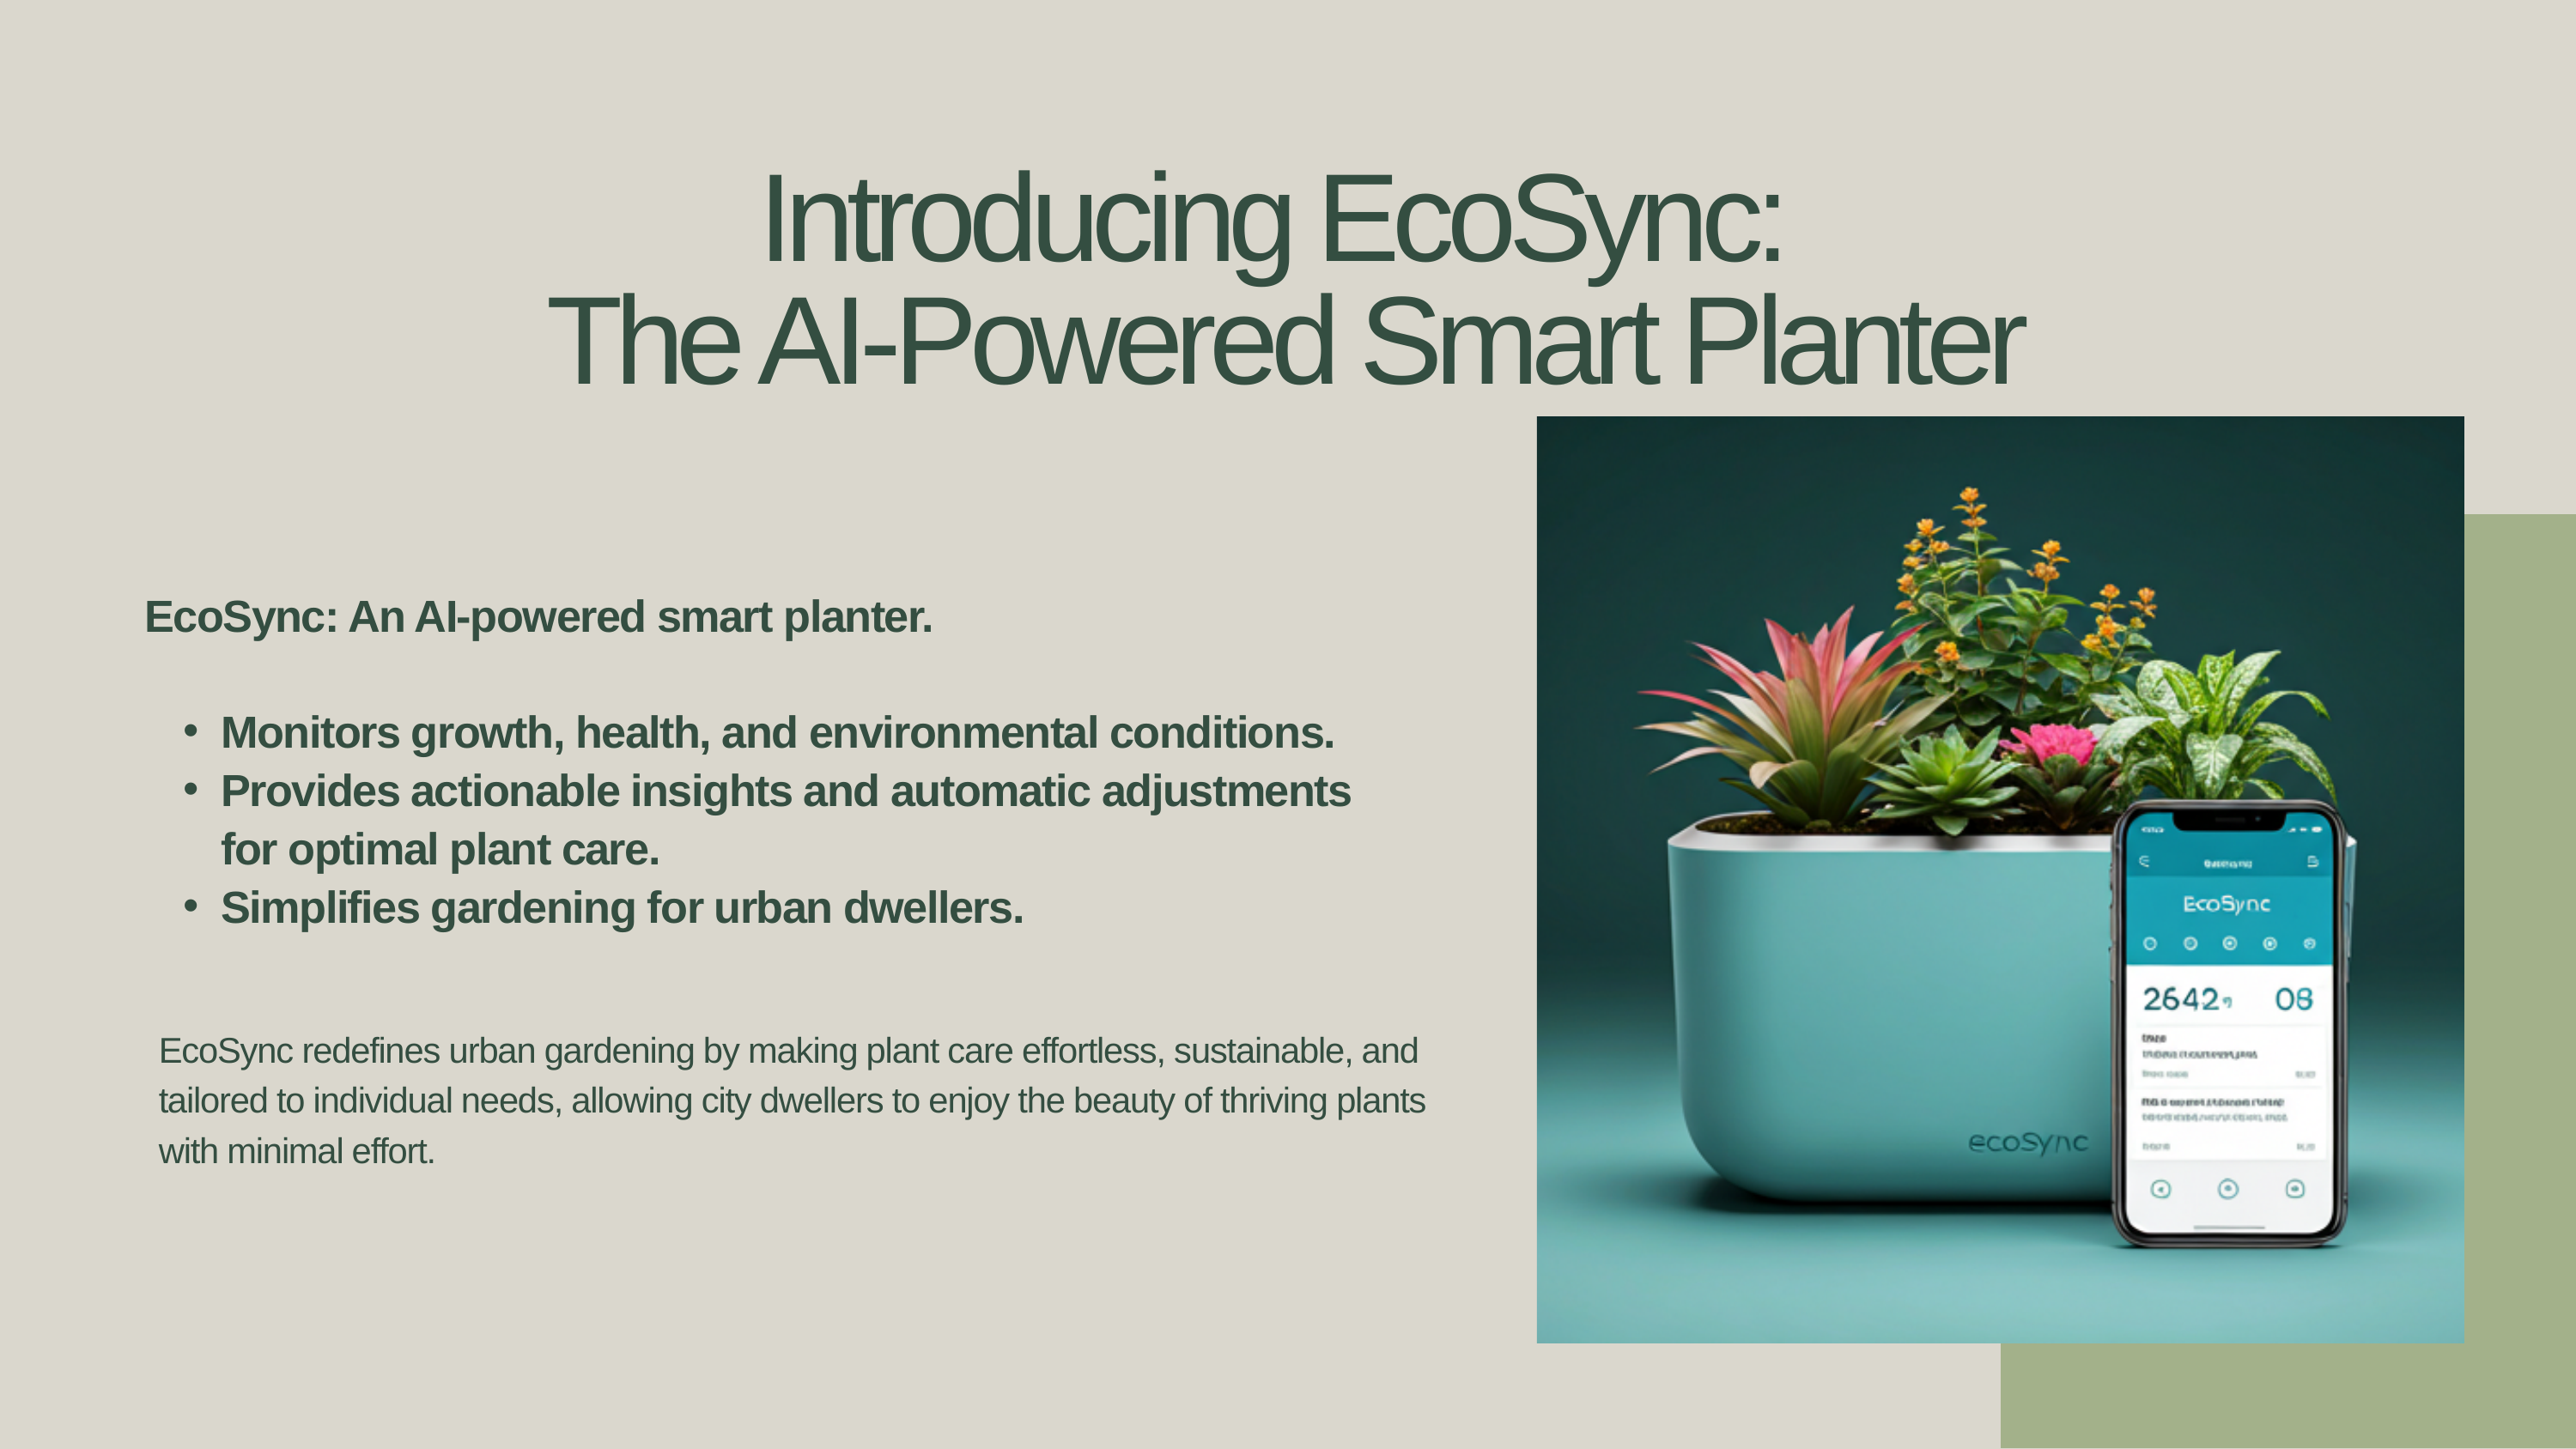

Introducing EcoSync:
The AI-Powered Smart Planter

EcoSync: An AI-powered smart planter.

Monitors growth, health, and environmental conditions.
Provides actionable insights and automatic adjustments for optimal plant care.
Simplifies gardening for urban dwellers.

EcoSync redefines urban gardening by making plant care effortless, sustainable, and tailored to individual needs, allowing city dwellers to enjoy the beauty of thriving plants with minimal effort.